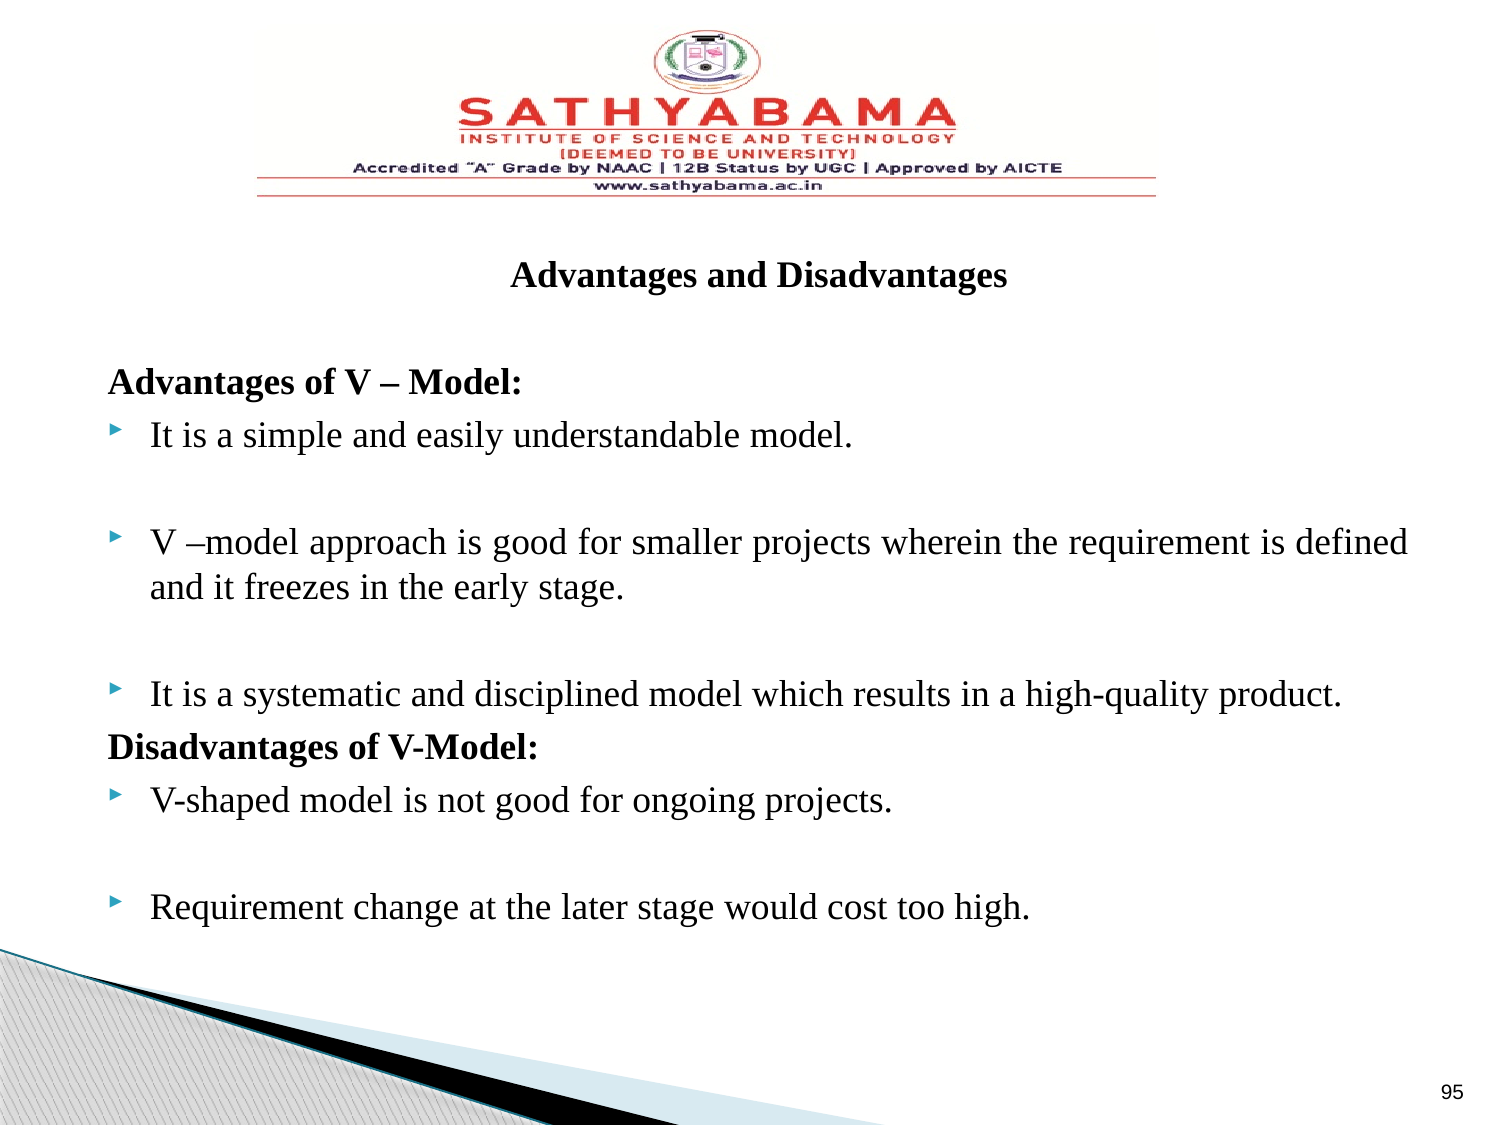

Advantages and Disadvantages

Advantages of V – Model:
It is a simple and easily understandable model.

V –model approach is good for smaller projects wherein the requirement is defined and it freezes in the early stage.

It is a systematic and disciplined model which results in a high-quality product.
Disadvantages of V-Model:
V-shaped model is not good for ongoing projects.

Requirement change at the later stage would cost too high.

95